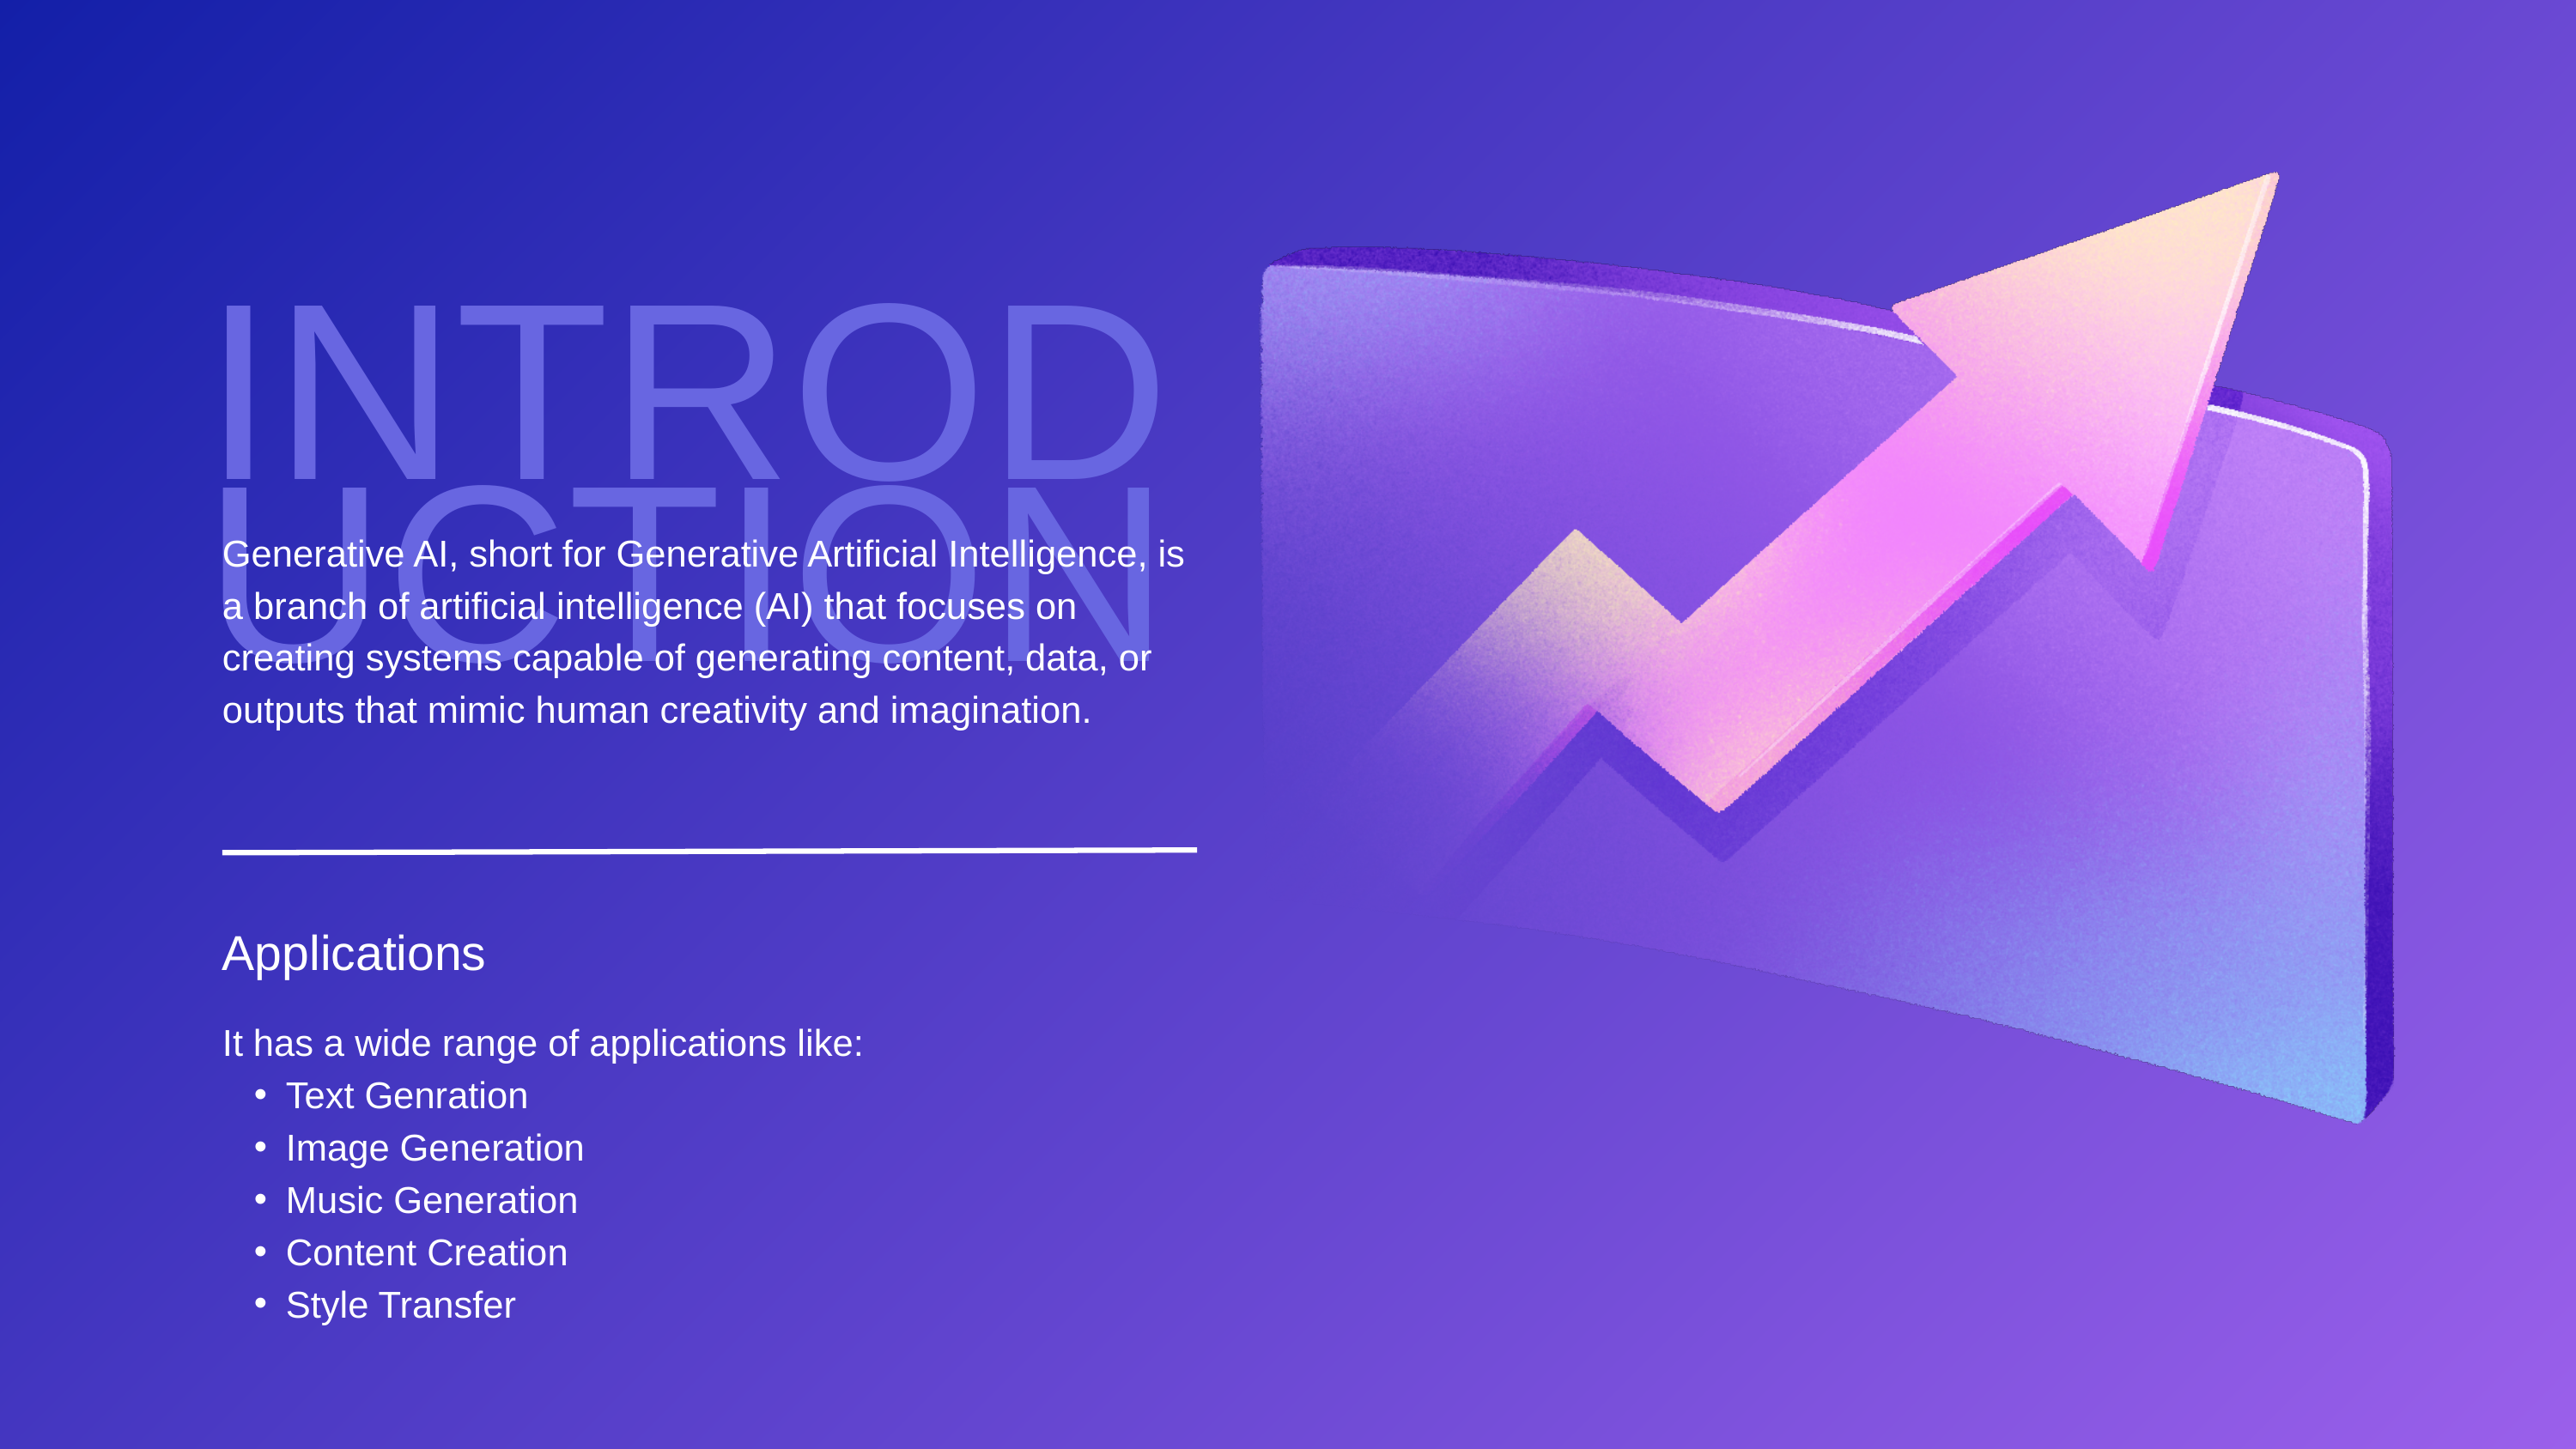

INTRODUCTION
Generative AI, short for Generative Artificial Intelligence, is a branch of artificial intelligence (AI) that focuses on creating systems capable of generating content, data, or outputs that mimic human creativity and imagination.

Applications
It has a wide range of applications like:
Text Genration
Image Generation
Music Generation
Content Creation
Style Transfer